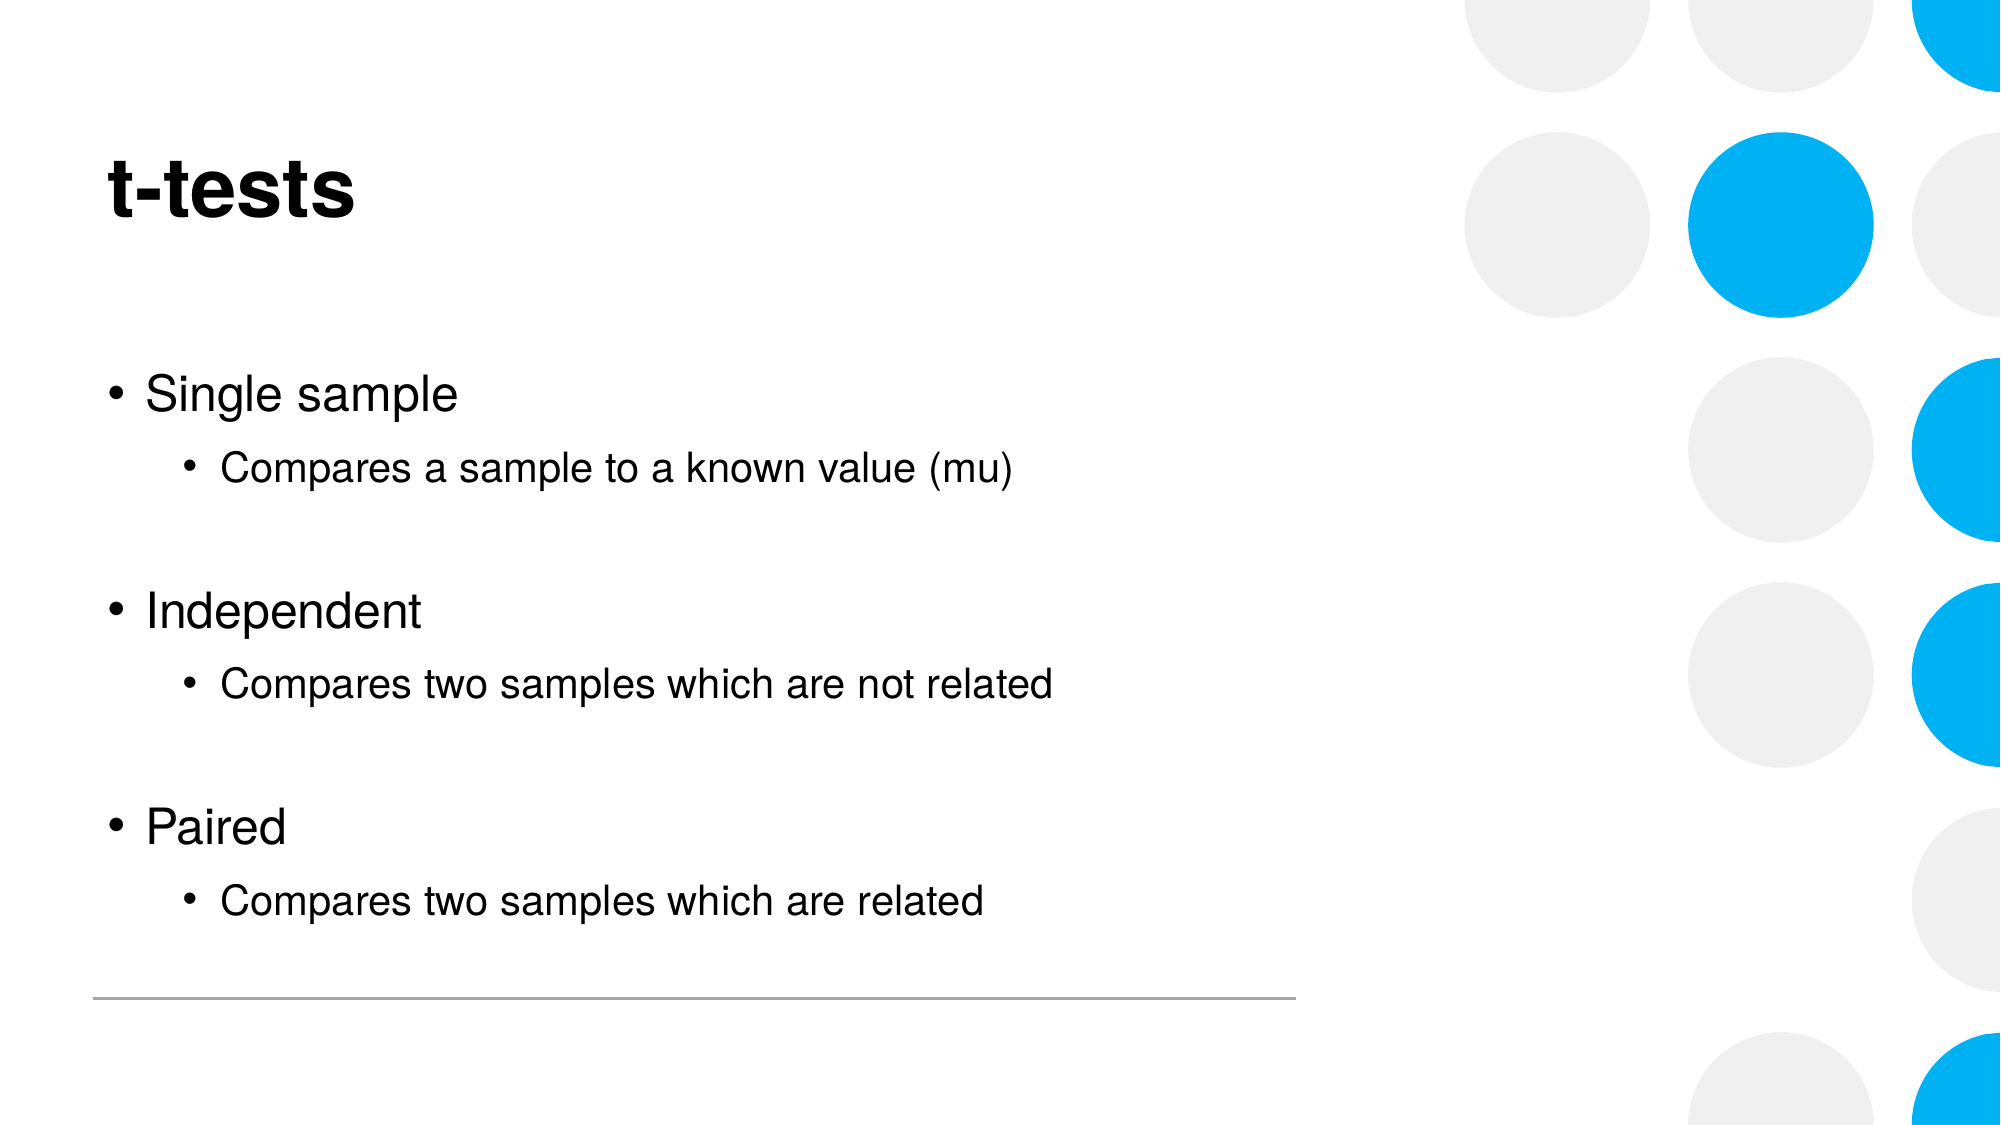

# t-tests
Single sample
Compares a sample to a known value (mu)

Independent
Compares two samples which are not related

Paired
Compares two samples which are related